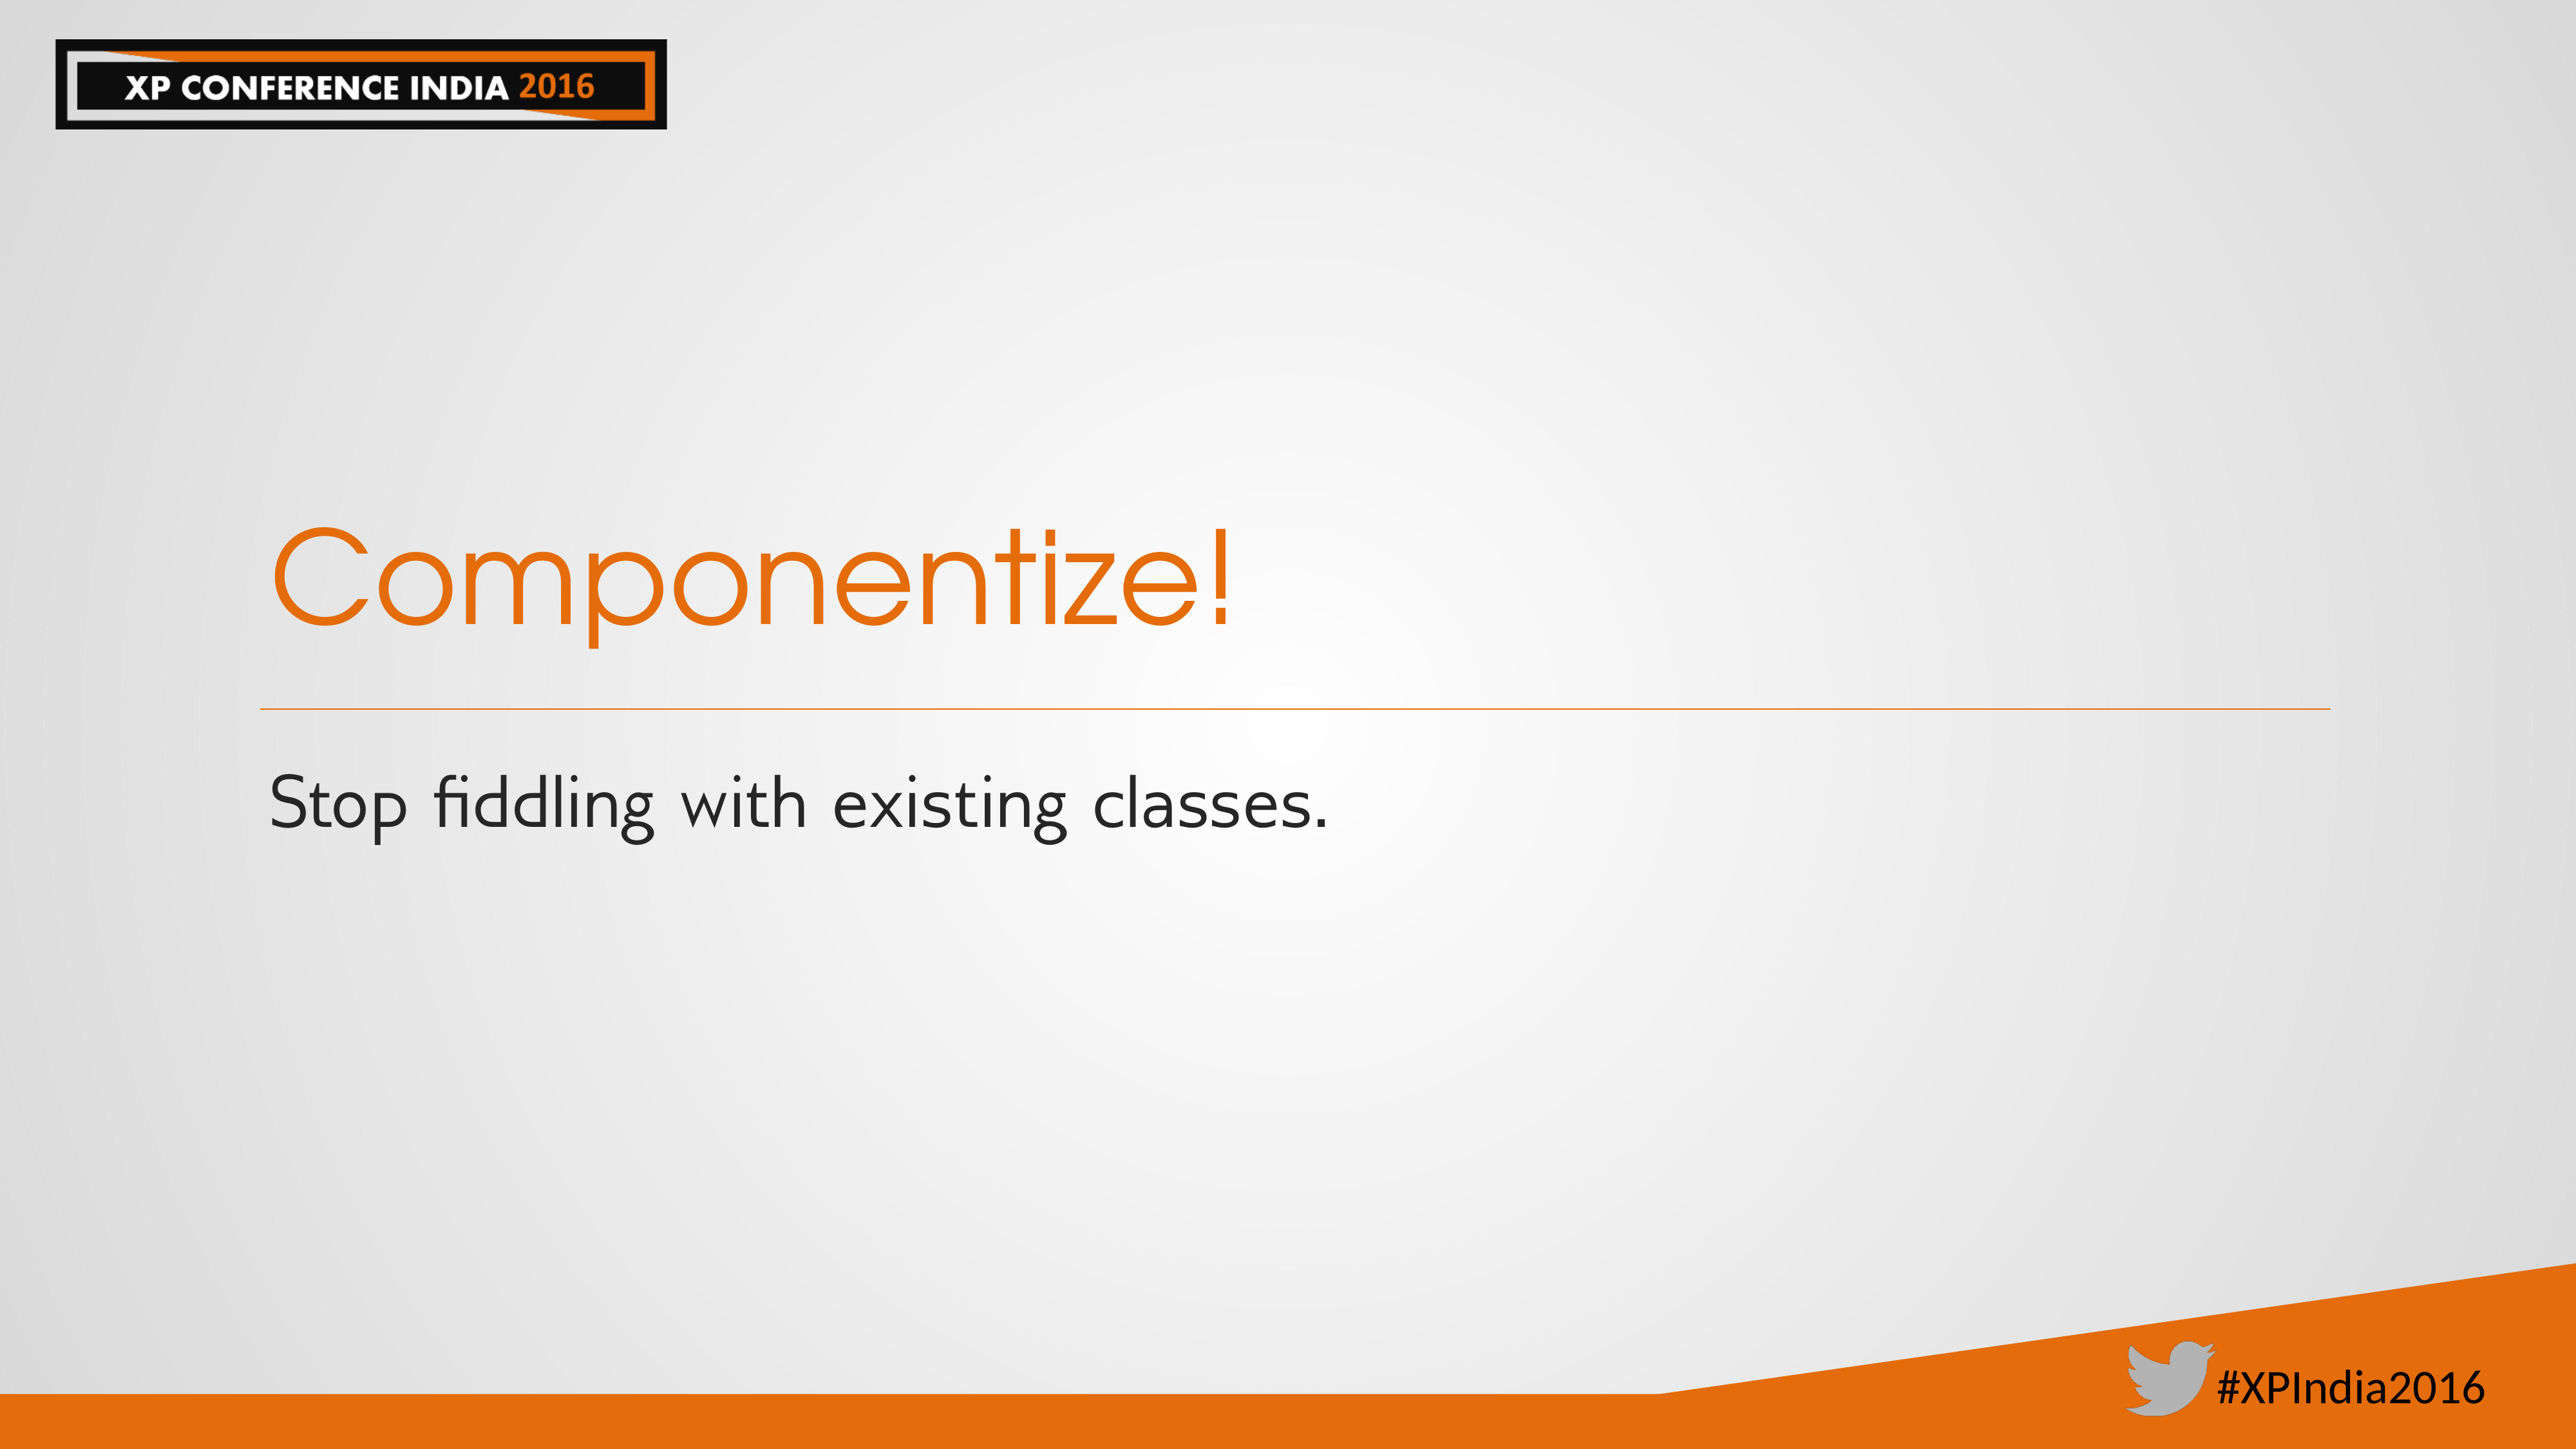

# Componentize!
Stop fiddling with existing classes.